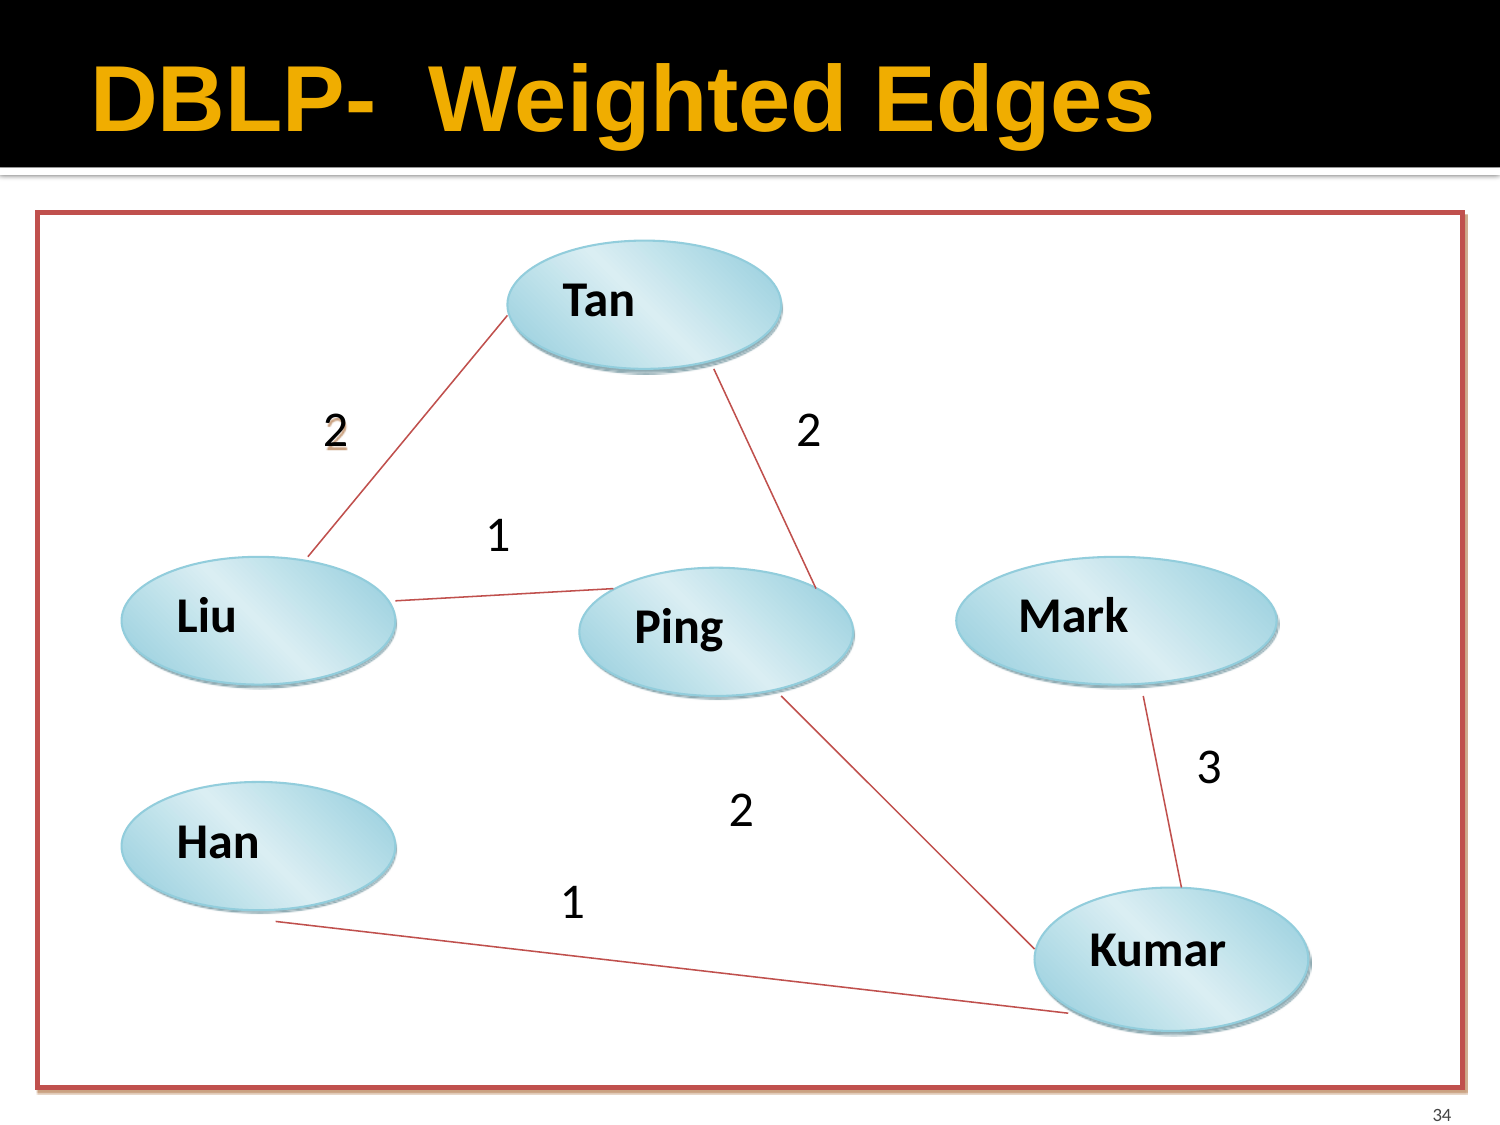

# DBLP-  Weighted Edges

Tan
2
2
1
Liu
Mark
Ping
3
2
Han
1
Kumar
34